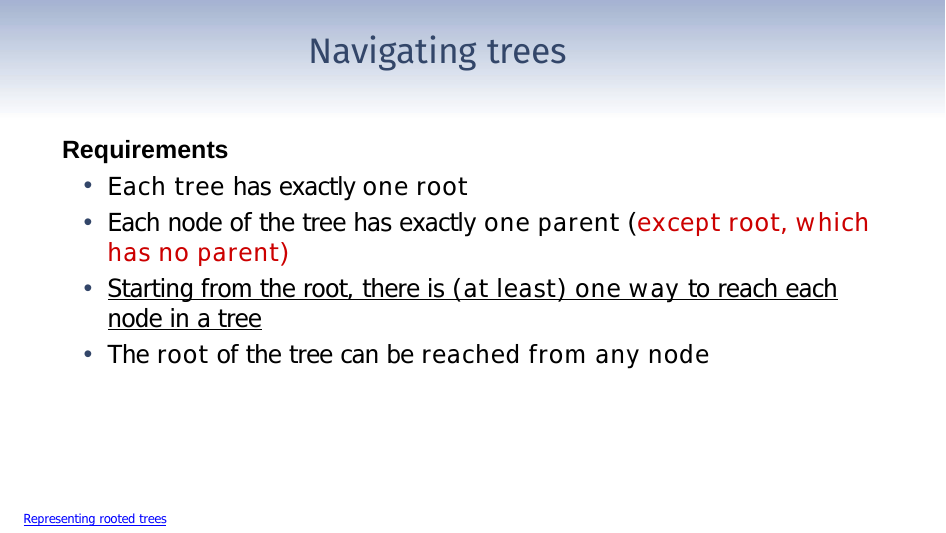

# Navigating trees
Requirements
Each tree has exactly one root
Each node of the tree has exactly one parent (except root, which has no parent)
Starting from the root, there is (at least) one way to reach each node in a tree
The root of the tree can be reached from any node

Representing rooted trees